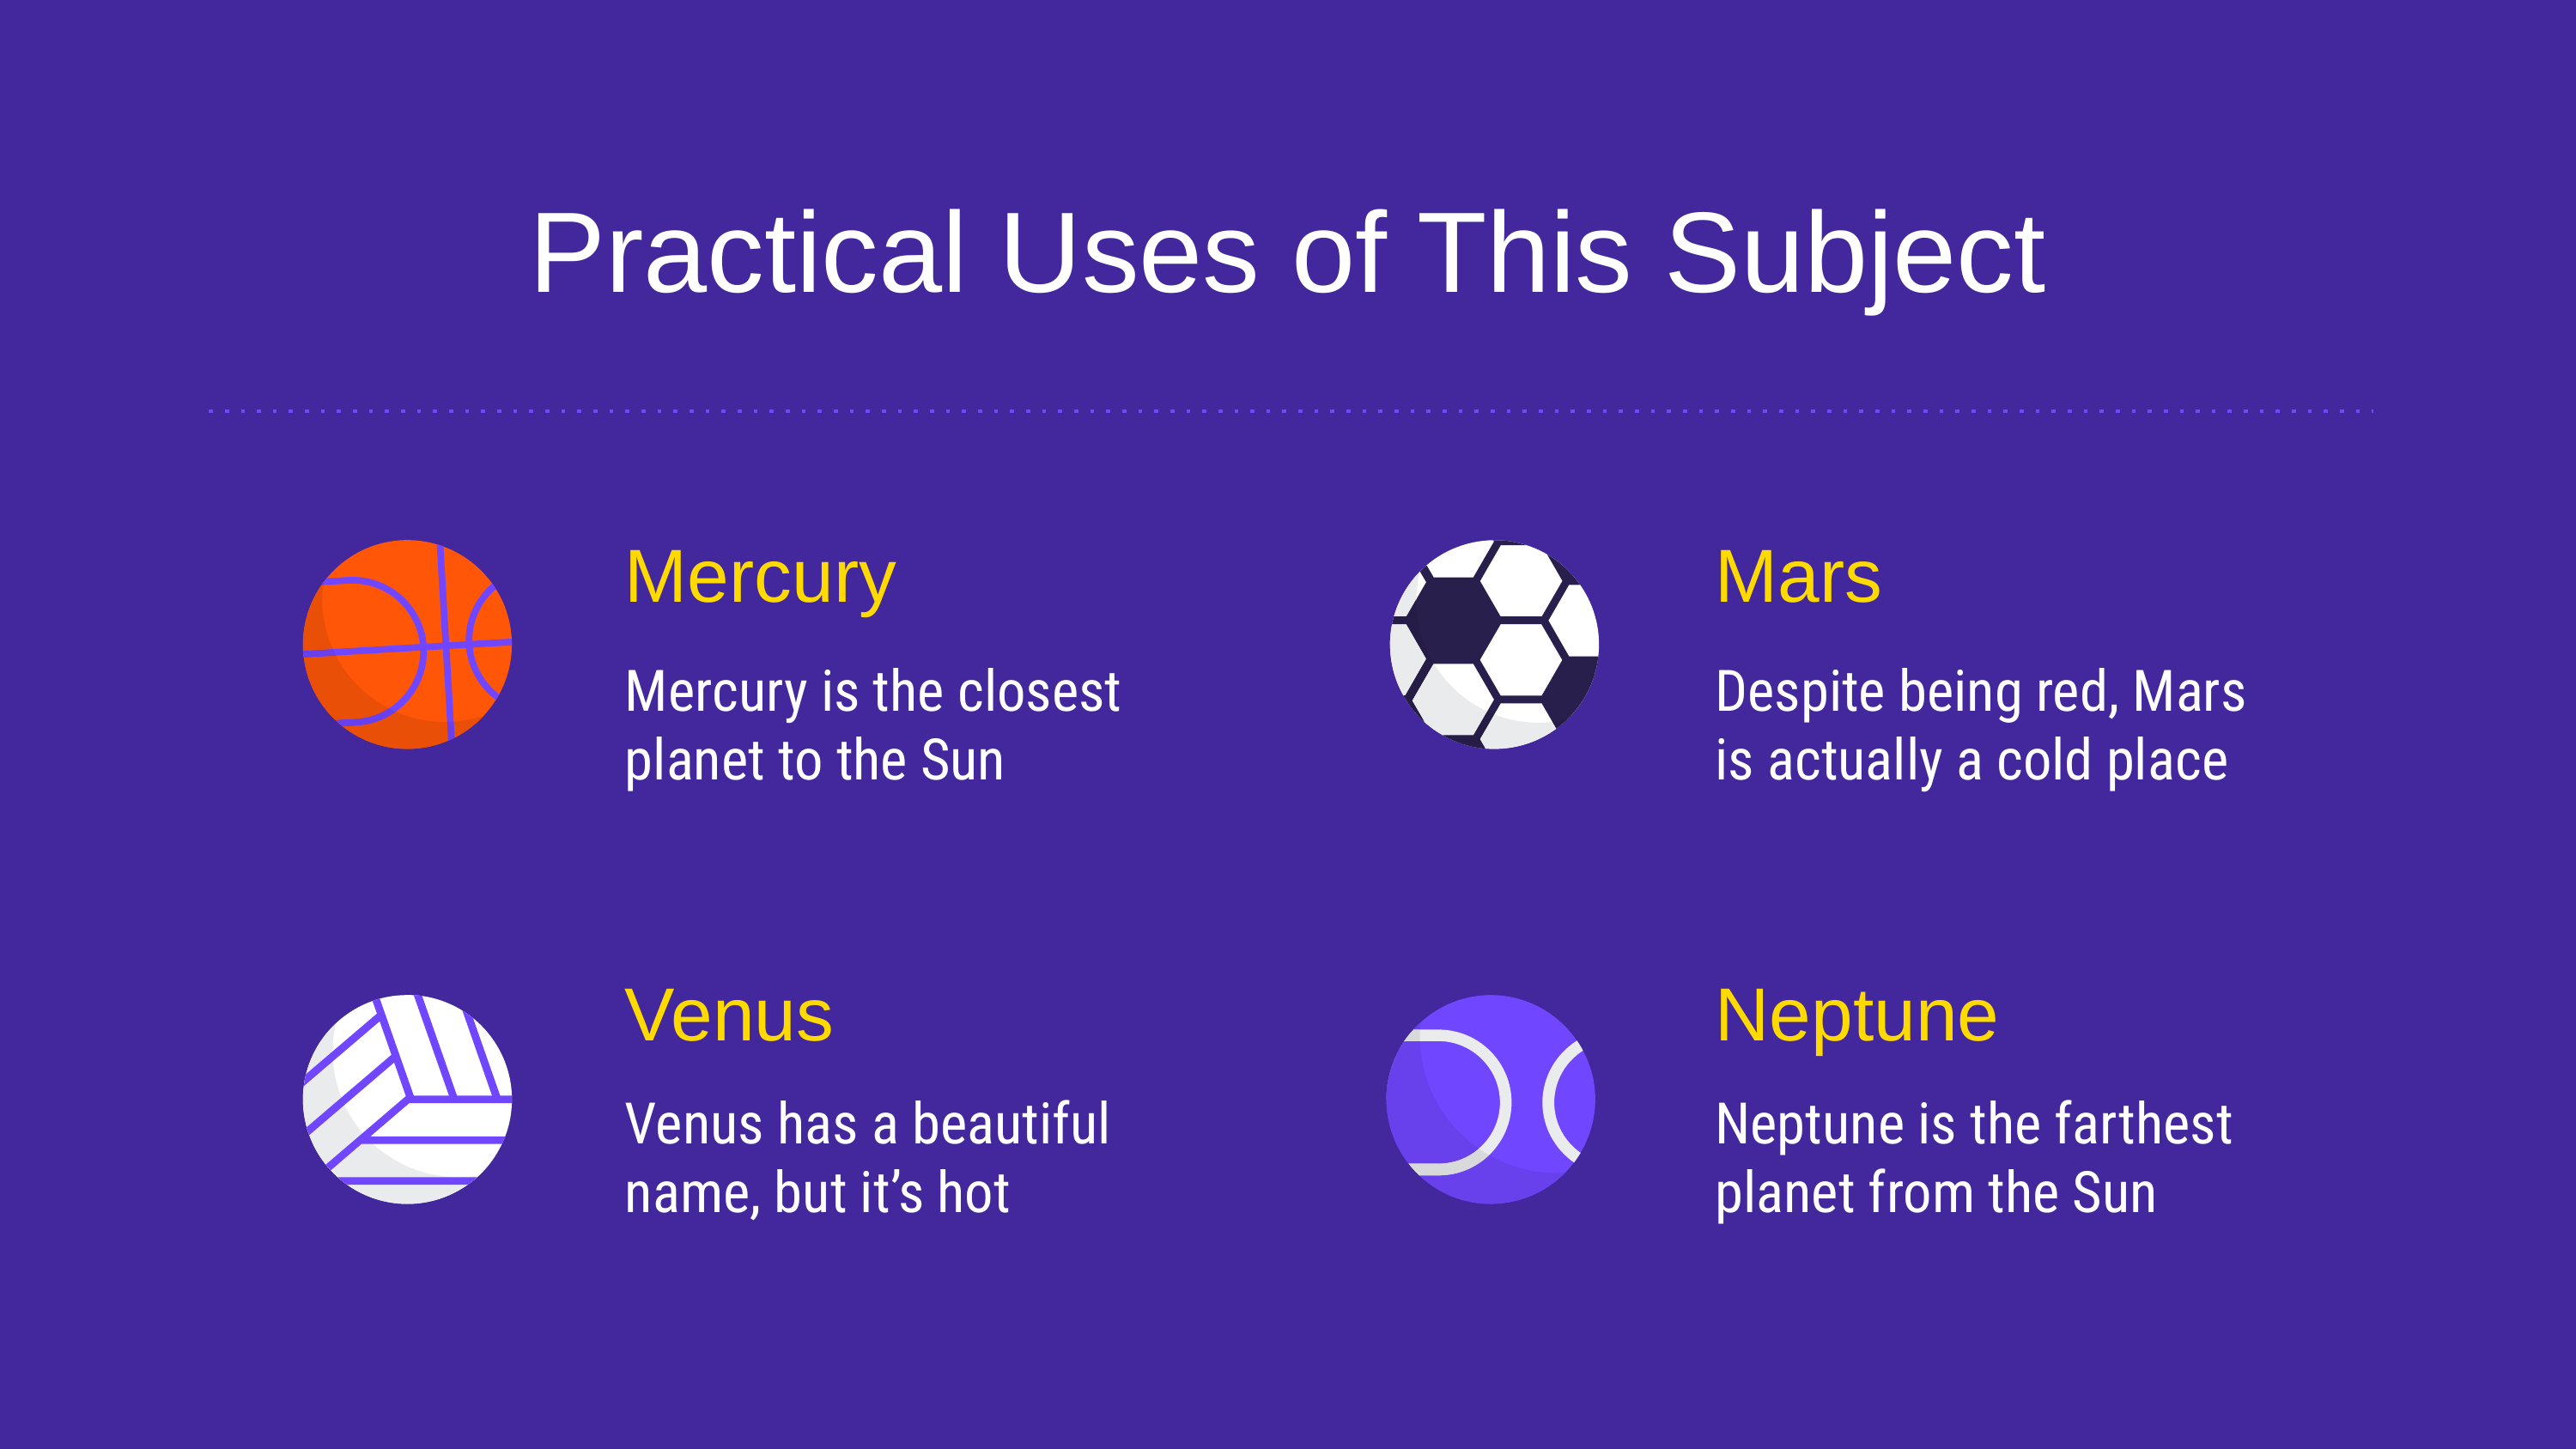

# Practical Uses of This Subject
Mercury
Mars

Mercury is the closest planet to the Sun
Despite being red, Mars is actually a cold place
Venus
Neptune

Venus has a beautiful name, but it’s hot
Neptune is the farthest planet from the Sun